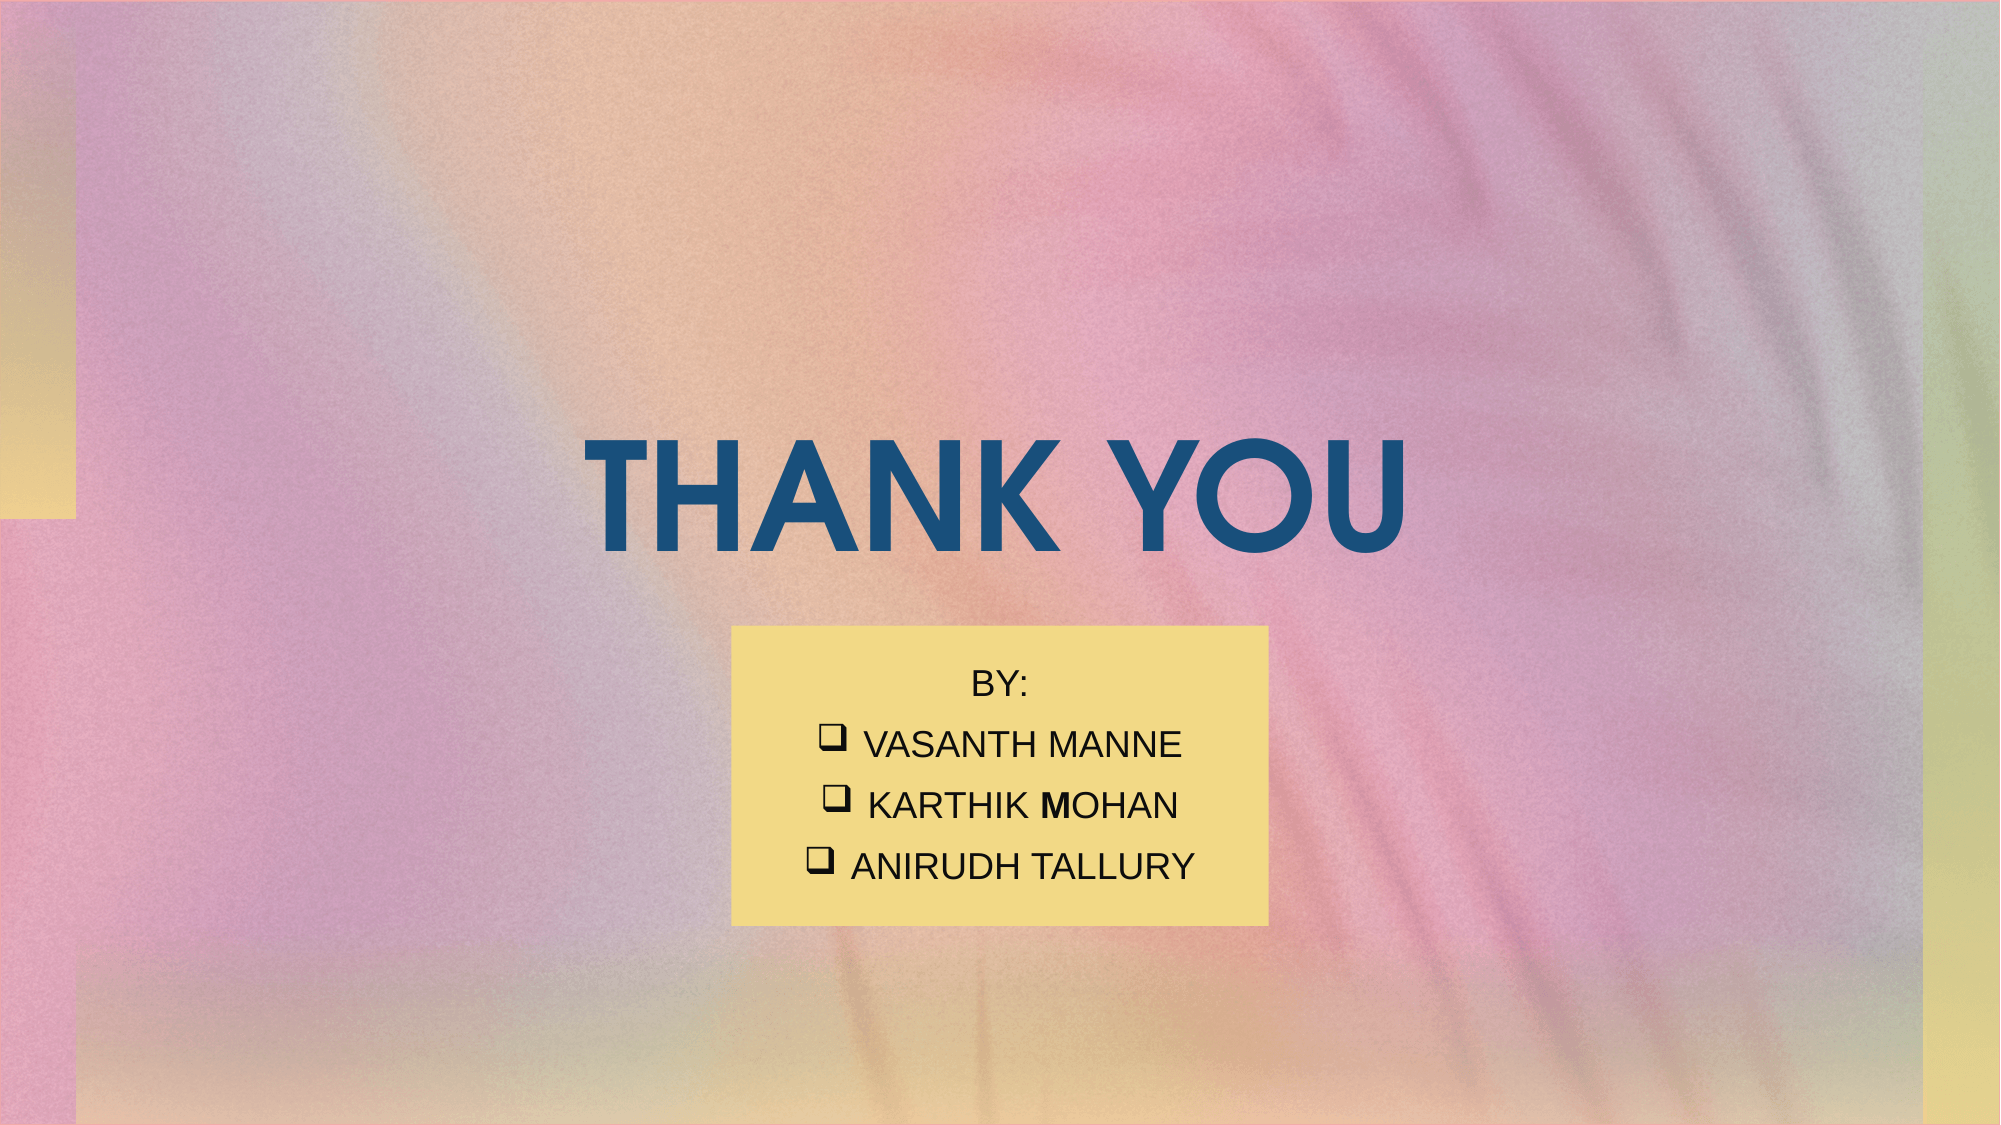

# Thank you
By:
Vasanth Manne
Karthik Mohan
Anirudh Tallury